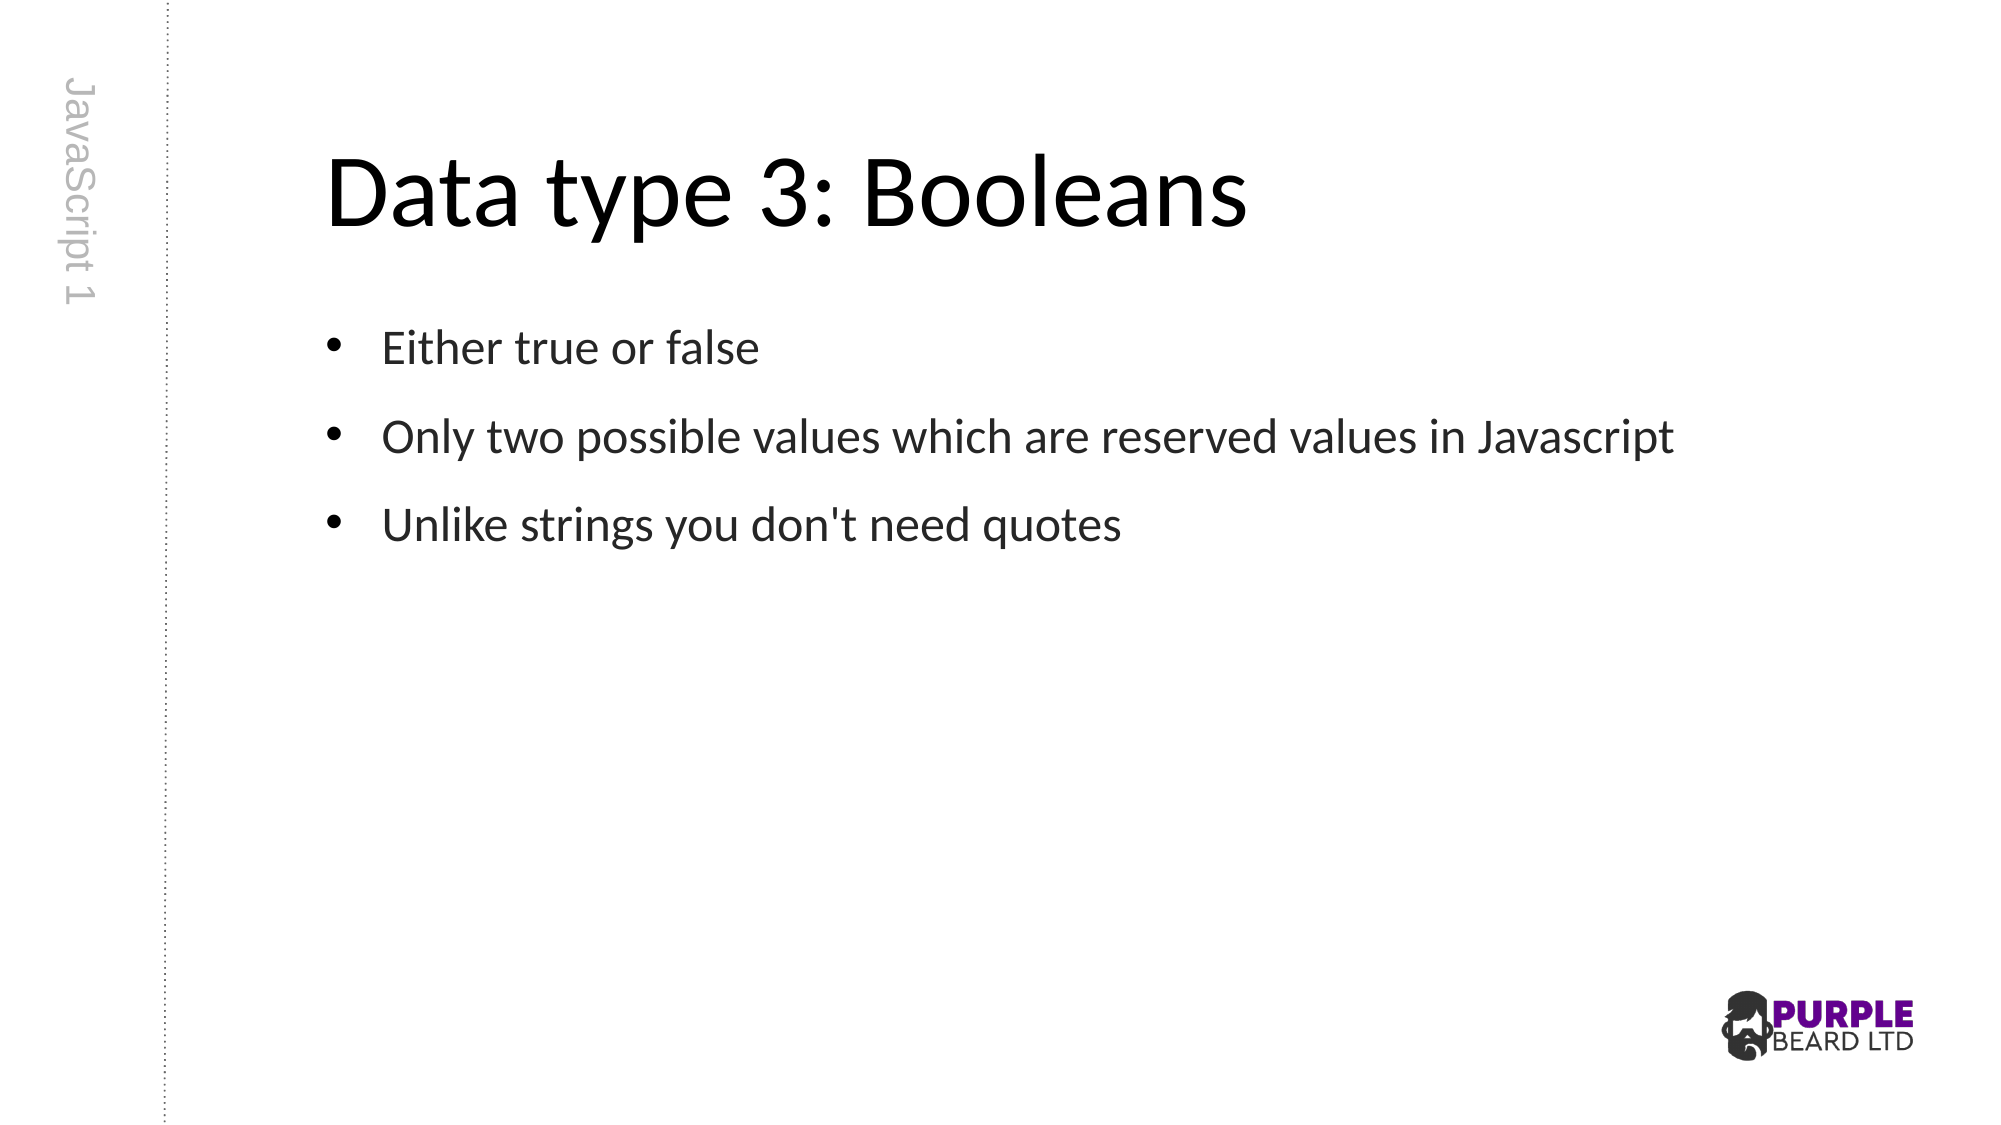

# Data type 3: Booleans
Either true or false
Only two possible values which are reserved values in Javascript
Unlike strings you don't need quotes